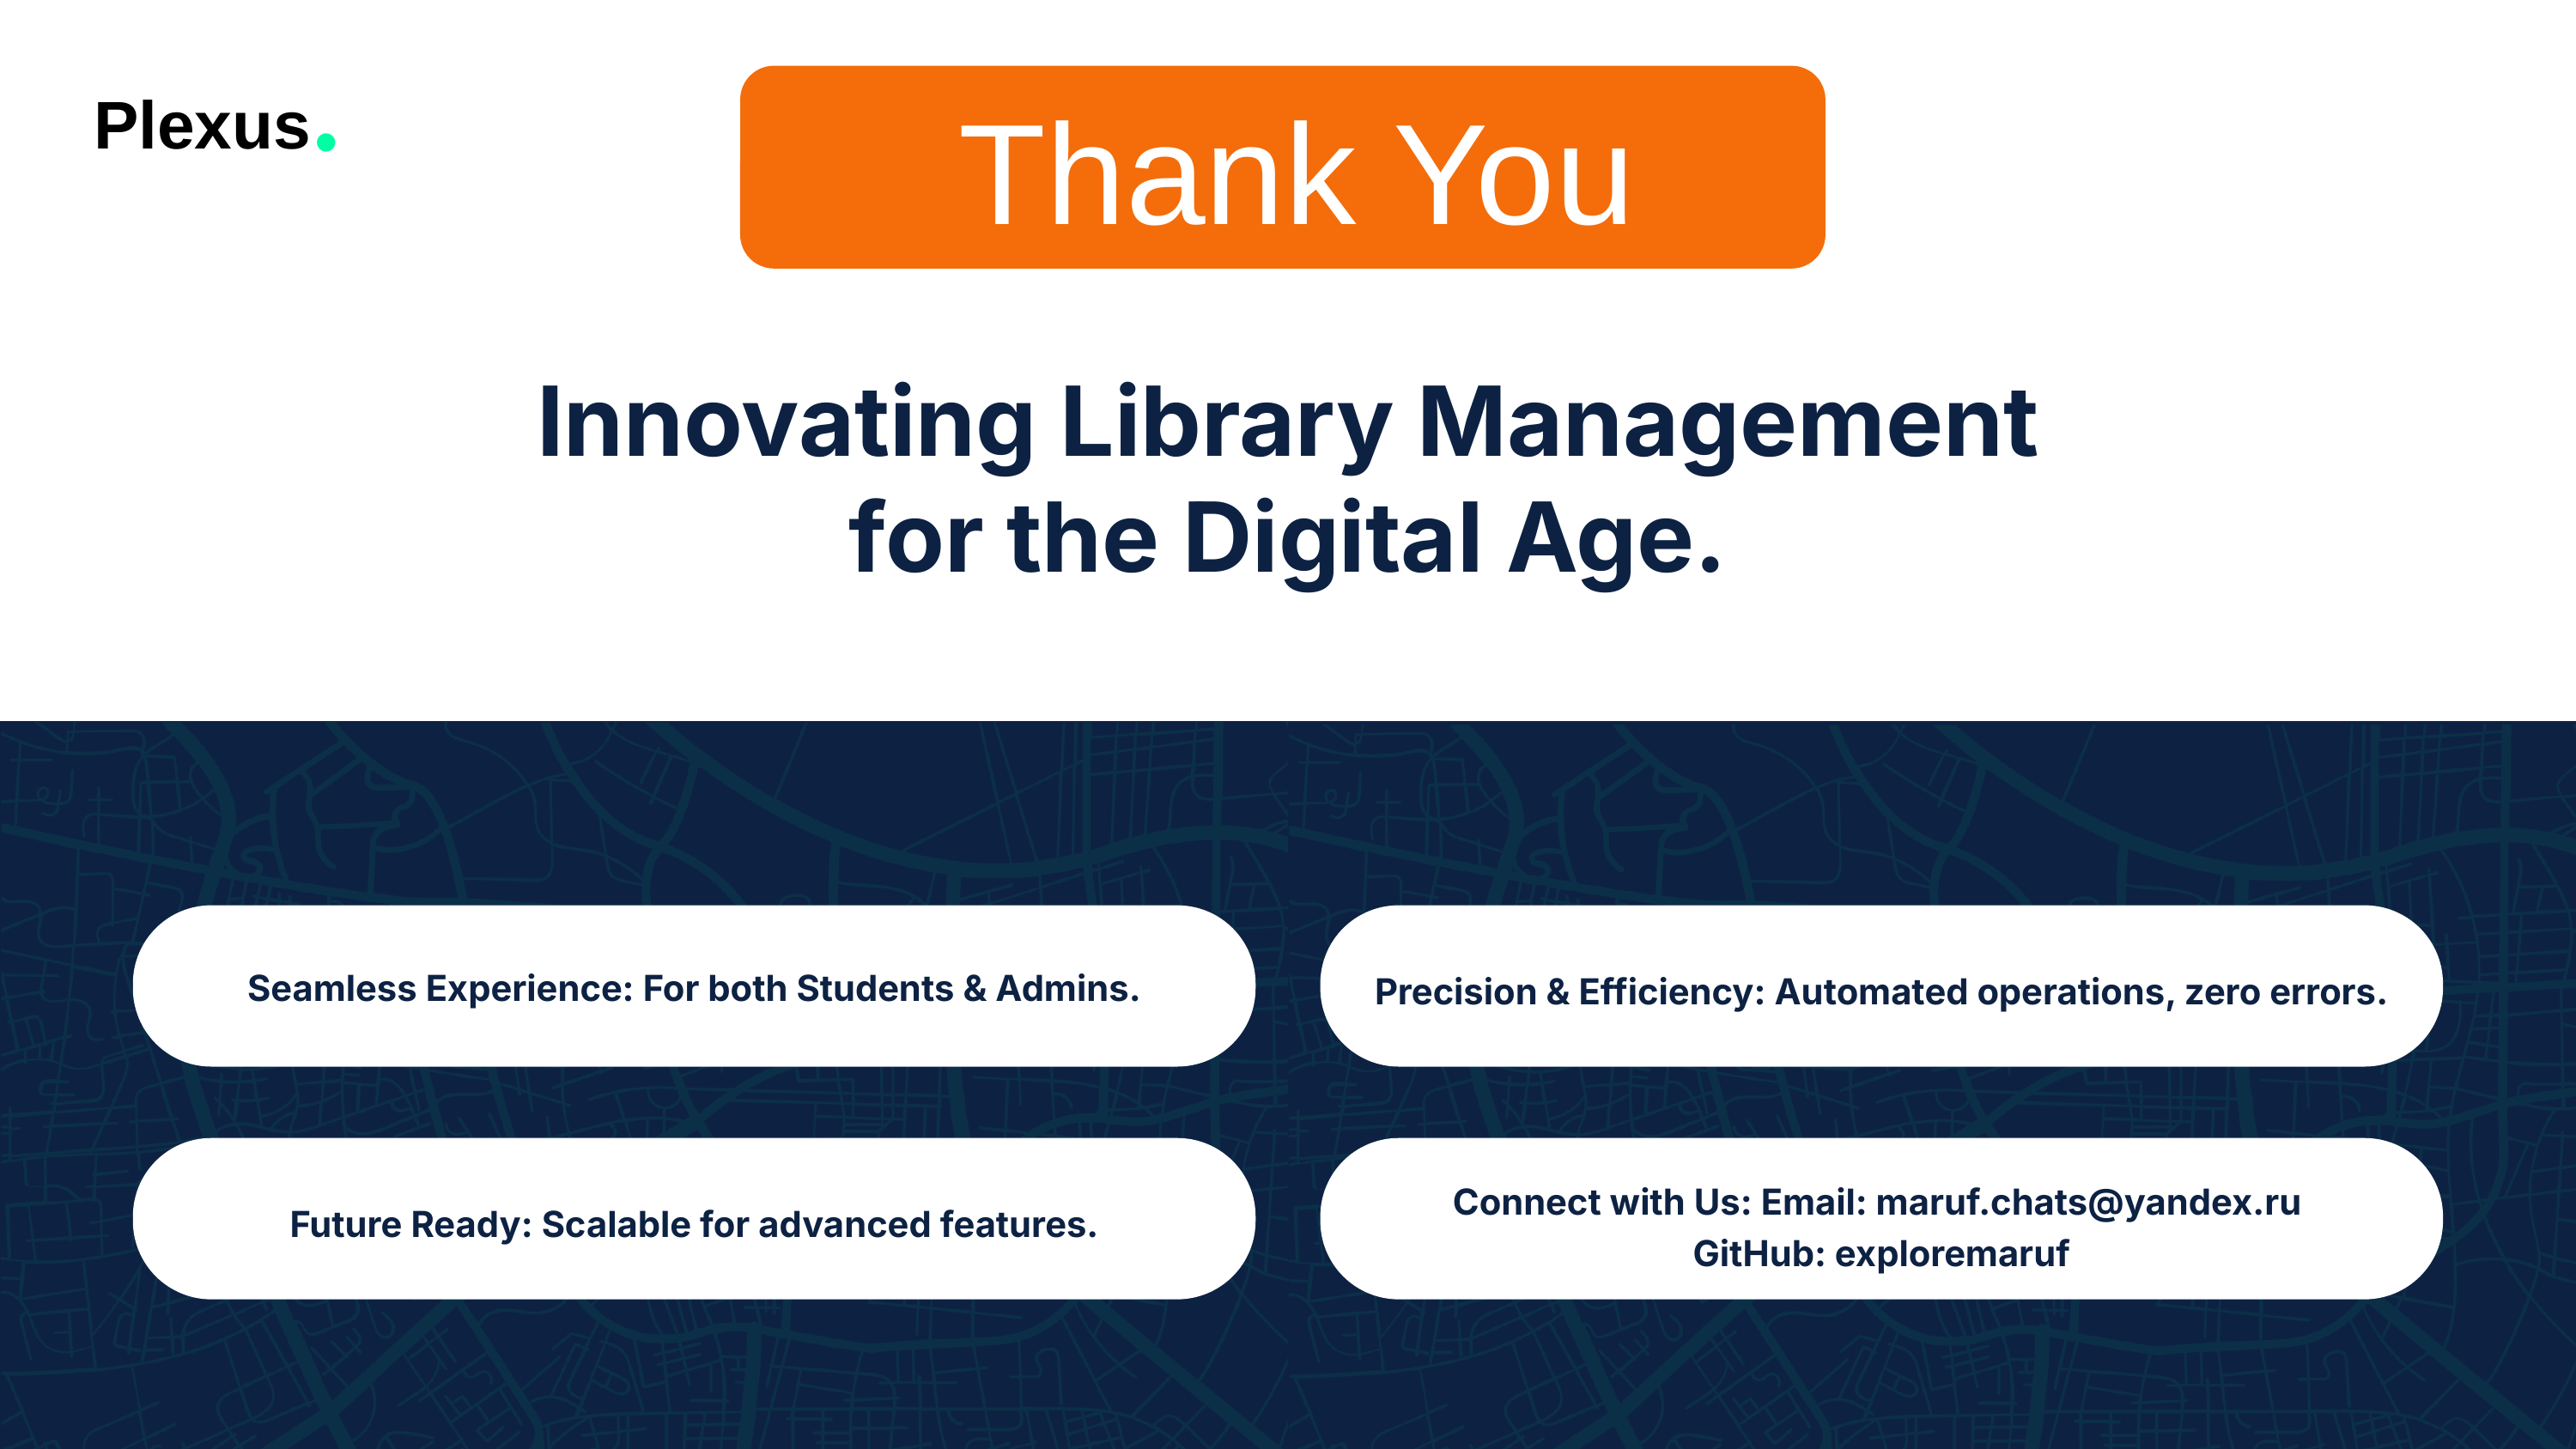

Plexus
•

Thank You
Innovating Library Management for the Digital Age.

Seamless Experience: For both Students & Admins.
Precision & Efficiency: Automated operations, zero errors.

Connect with Us: Email: maruf.chats@yandex.ru
GitHub: exploremaruf
Future Ready: Scalable for advanced features.